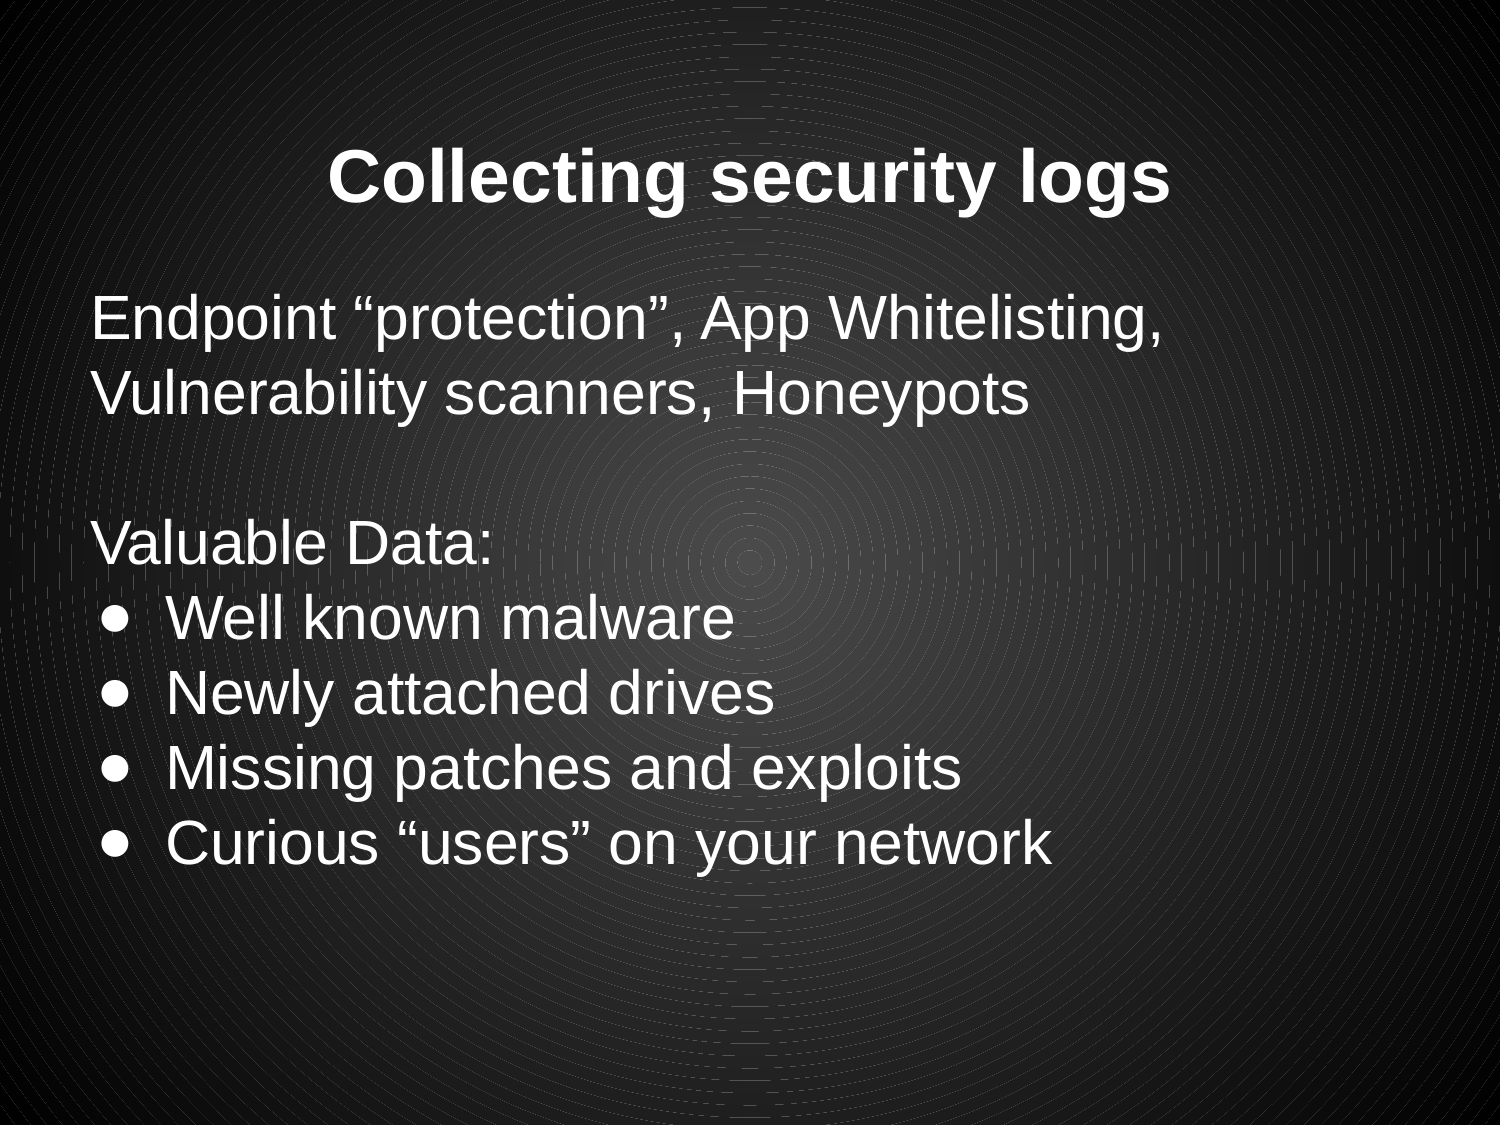

# Collecting security logs
Endpoint “protection”, App Whitelisting, Vulnerability scanners, Honeypots

Valuable Data:
Well known malware
Newly attached drives
Missing patches and exploits
Curious “users” on your network